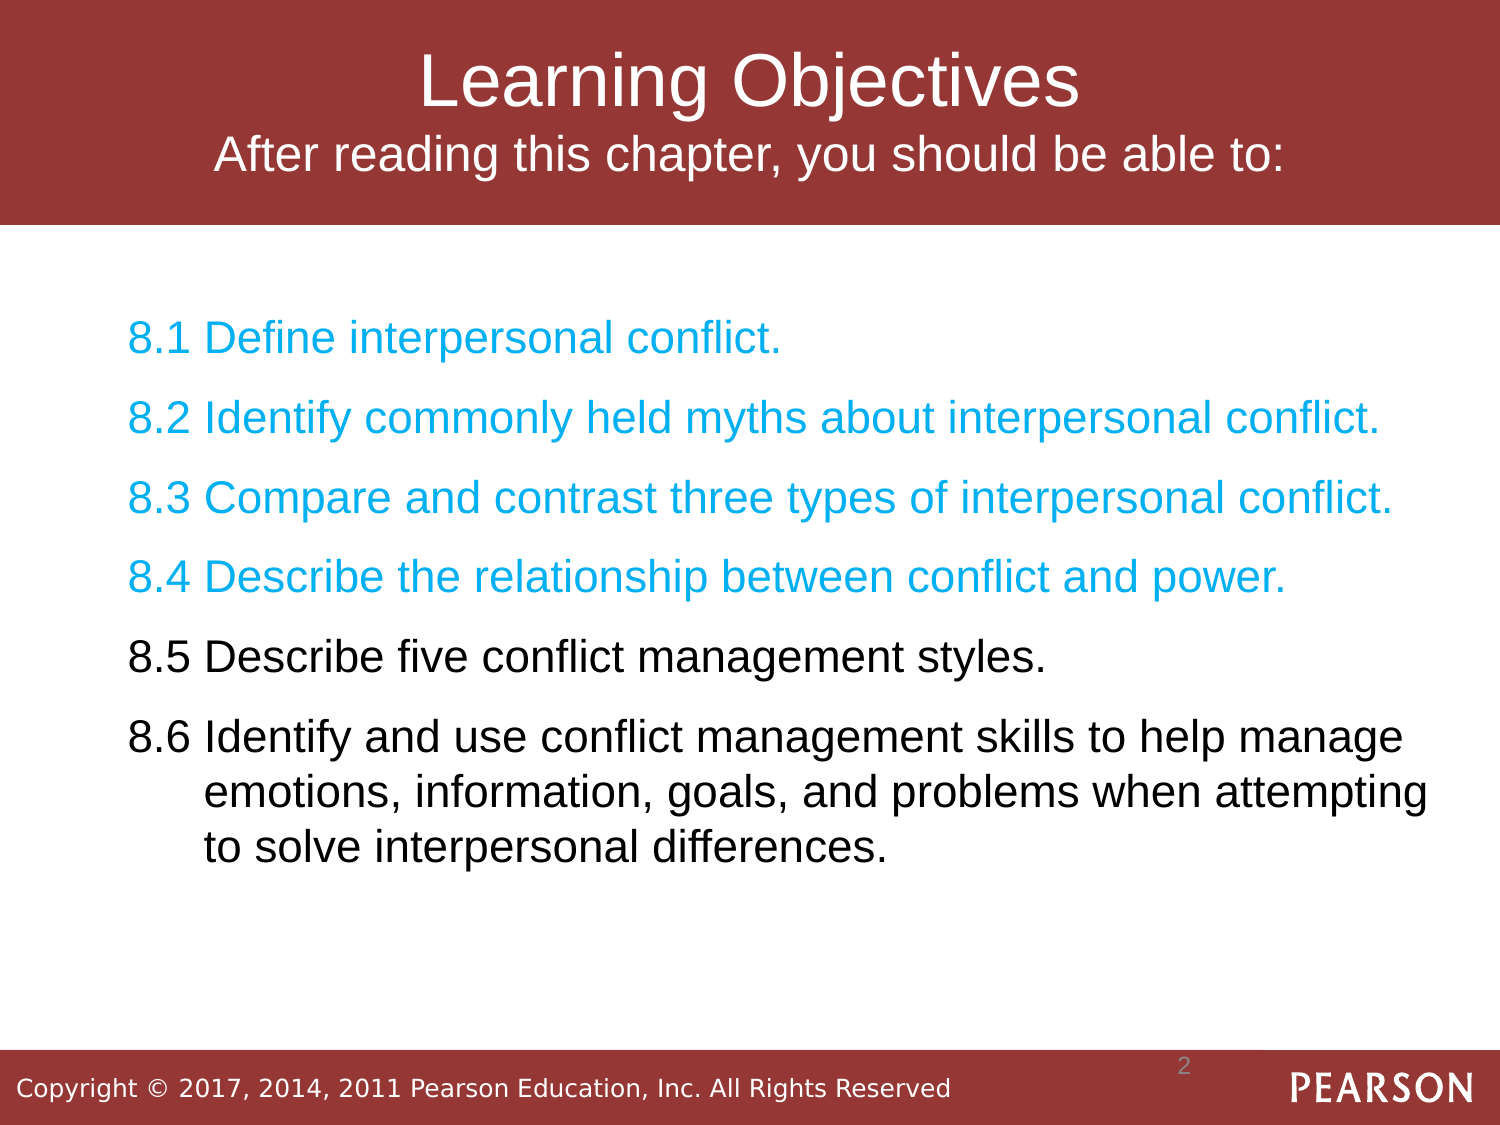

# Learning Objectives After reading this chapter, you should be able to:
8.1 Define interpersonal conflict.
8.2 Identify commonly held myths about interpersonal conflict.
8.3 Compare and contrast three types of interpersonal conflict.
8.4 Describe the relationship between conflict and power.
8.5 Describe five conflict management styles.
8.6 Identify and use conflict management skills to help manage emotions, information, goals, and problems when attempting to solve interpersonal differences.
2